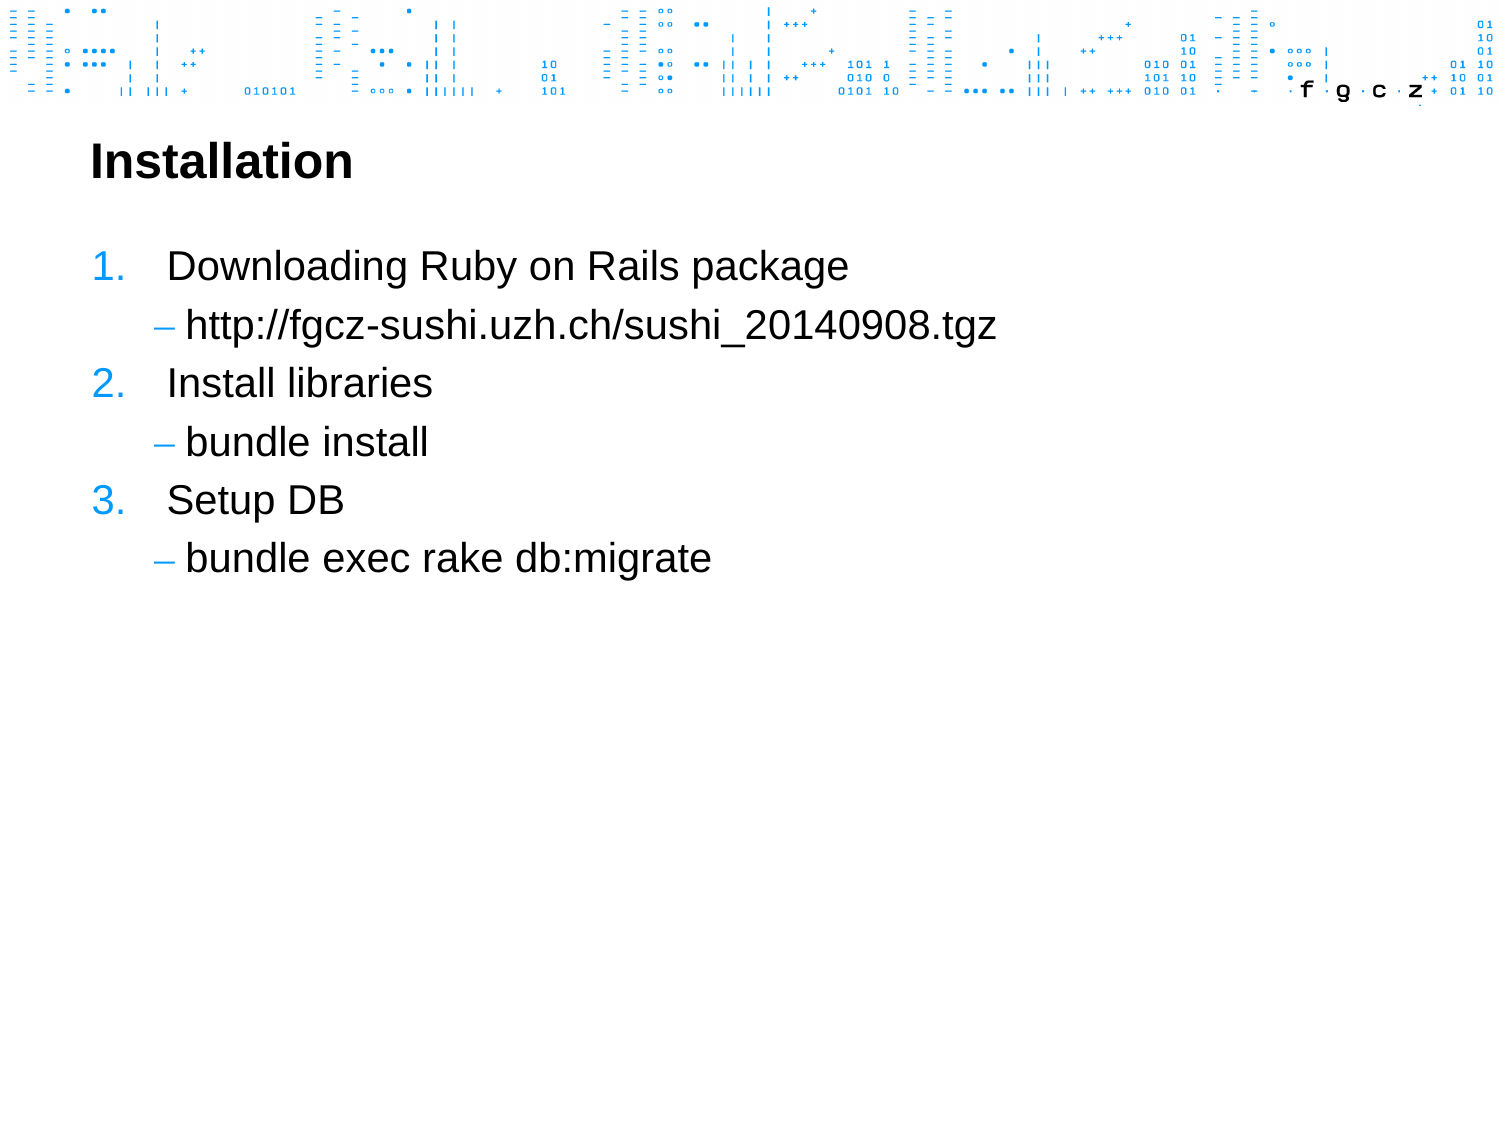

# Installation
Downloading Ruby on Rails package
http://fgcz-sushi.uzh.ch/sushi_20140908.tgz
Install libraries
bundle install
Setup DB
bundle exec rake db:migrate